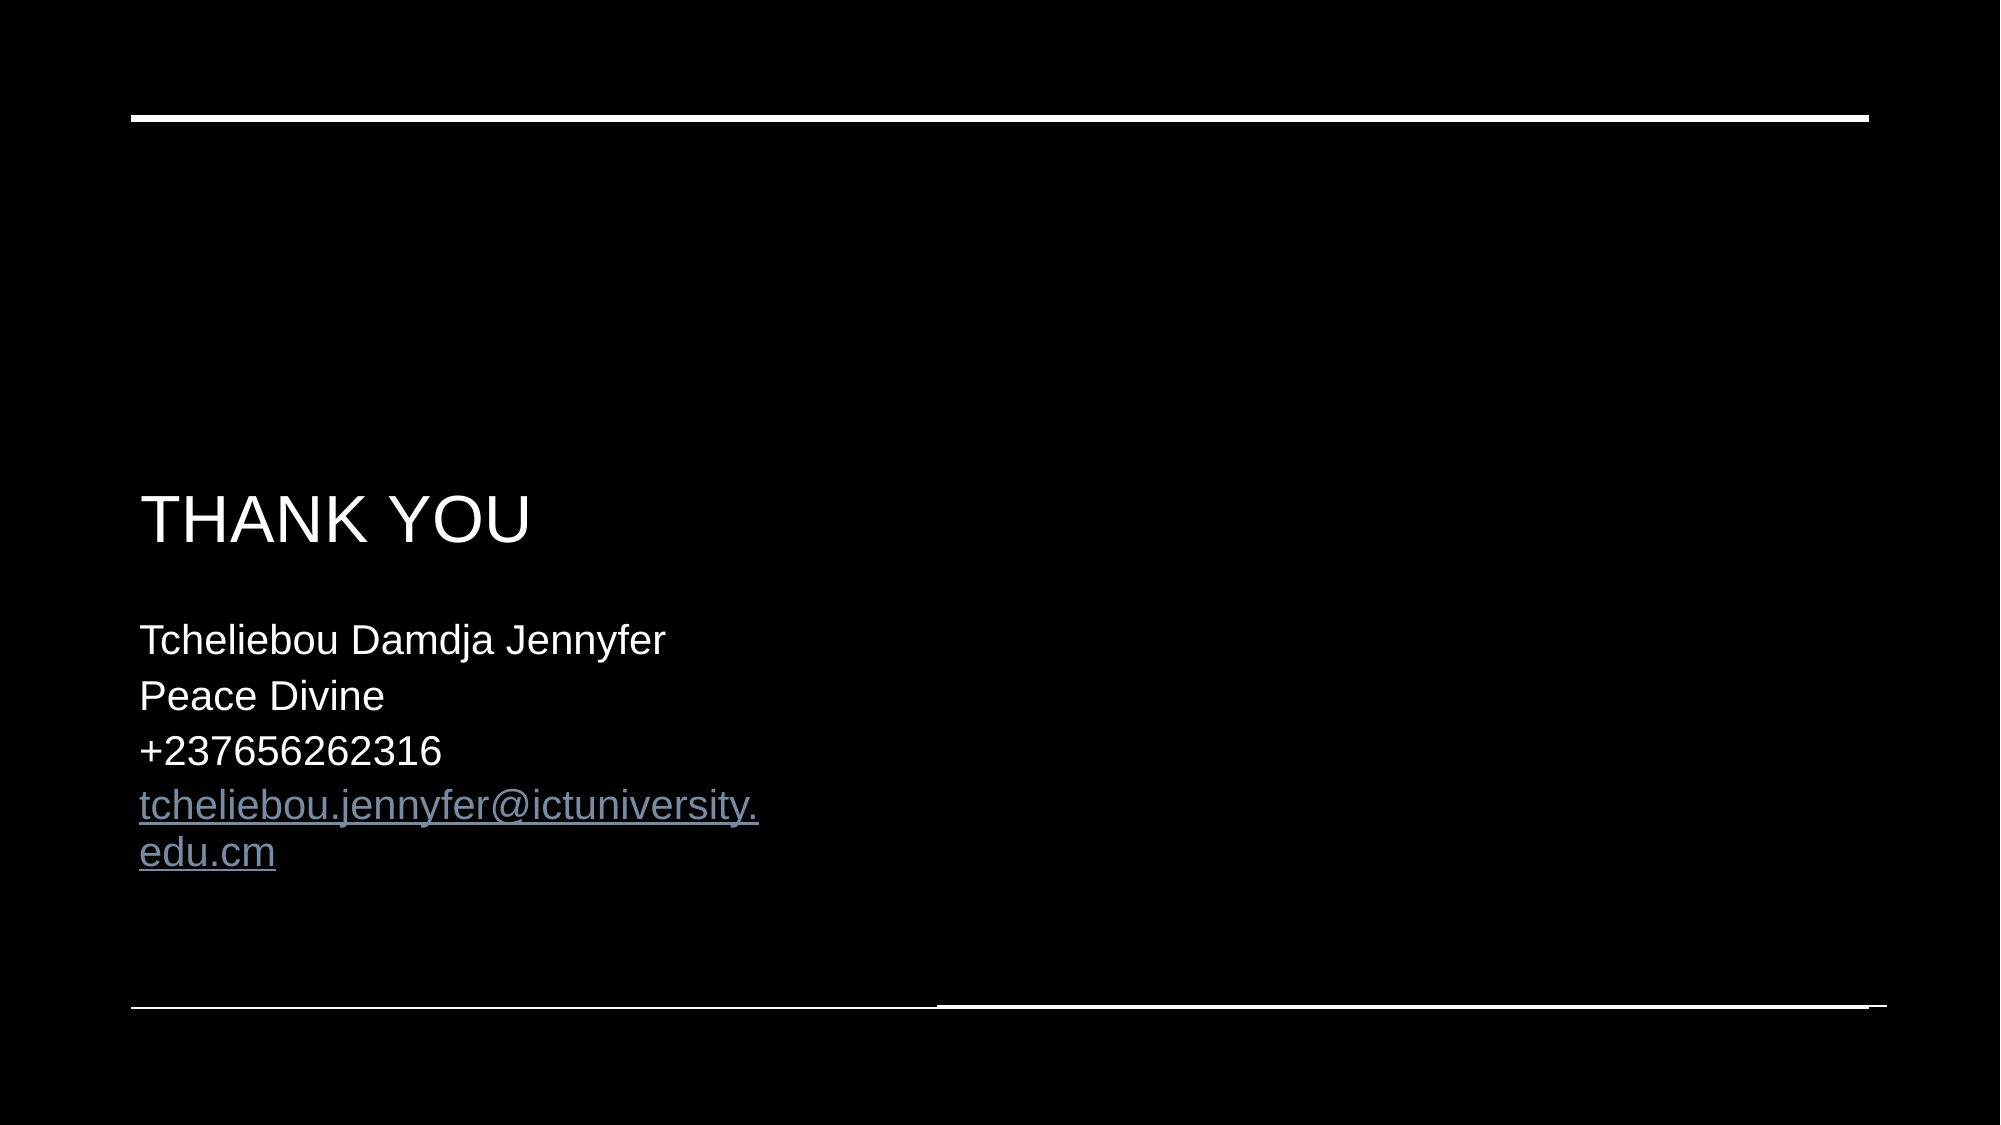

# Thank you
Tcheliebou Damdja Jennyfer Peace Divine
+237656262316
tcheliebou.jennyfer@ictuniversity.edu.cm